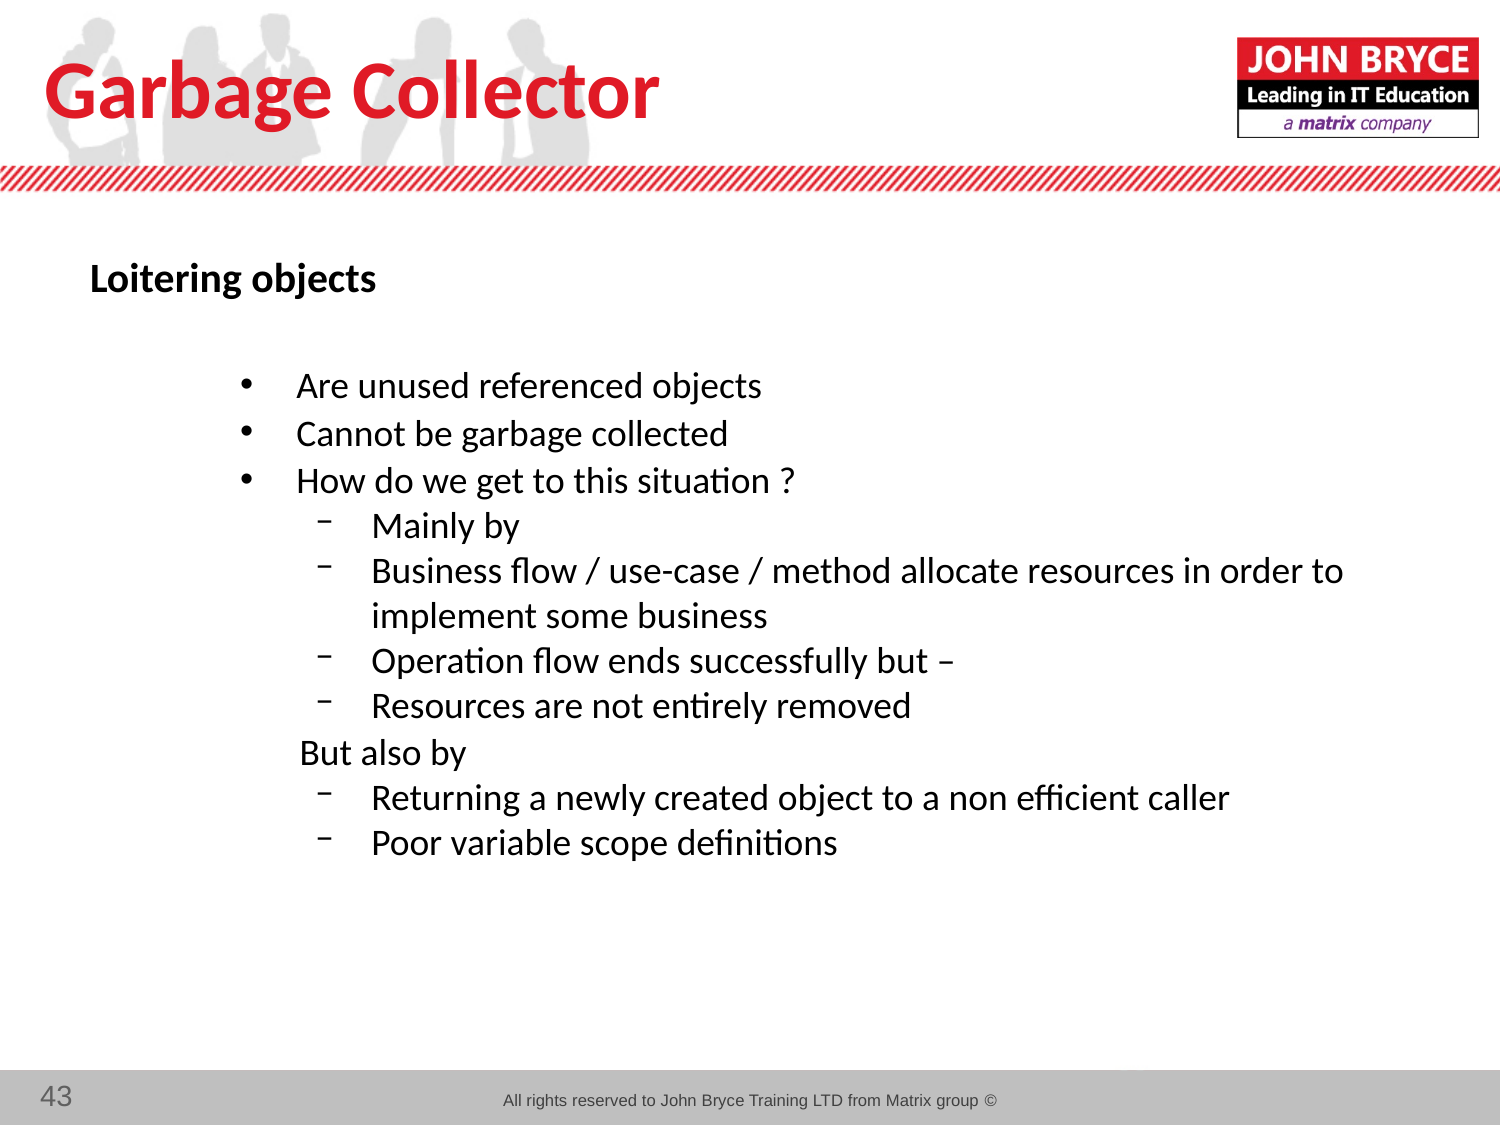

# Garbage Collector
Loitering objects

Are unused referenced objects
Cannot be garbage collected
How do we get to this situation ?
Mainly by
Business flow / use-case / method allocate resources in order to implement some business
Operation flow ends successfully but –
Resources are not entirely removed
       But also by
Returning a newly created object to a non efficient caller
Poor variable scope definitions